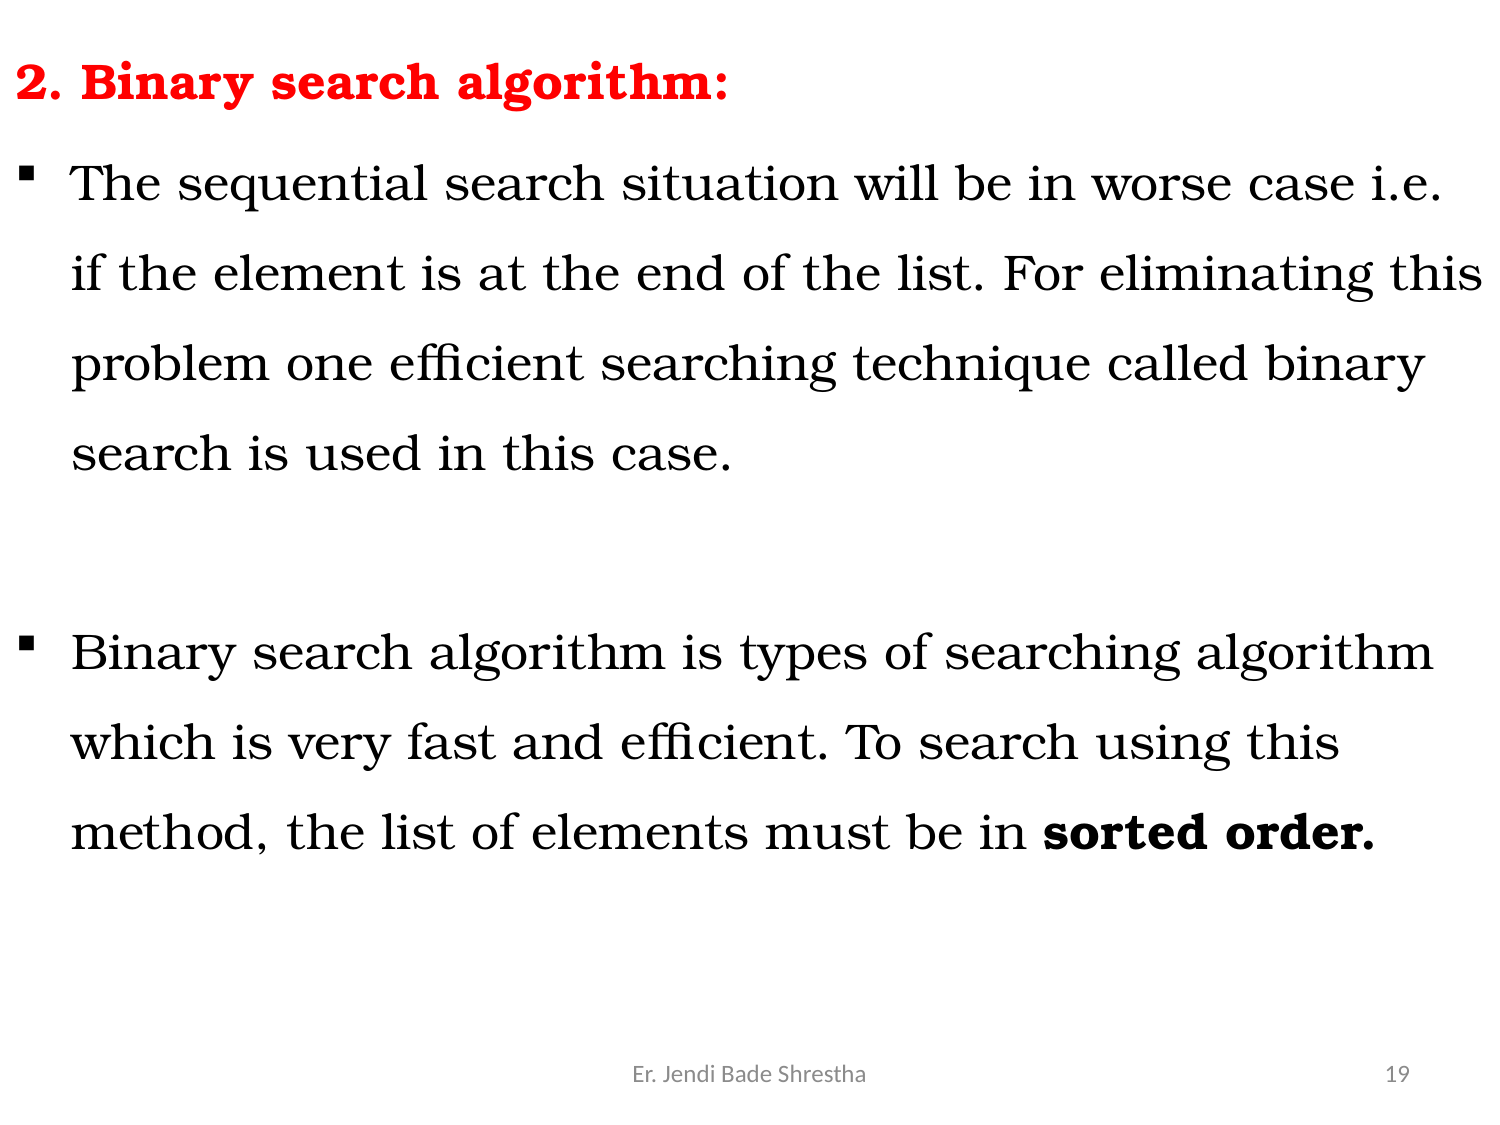

2. Binary search algorithm:
The sequential search situation will be in worse case i.e. if the element is at the end of the list. For eliminating this problem one efficient searching technique called binary search is used in this case.

Binary search algorithm is types of searching algorithm which is very fast and efficient. To search using this method, the list of elements must be in sorted order.

Er. Jendi Bade Shrestha
19